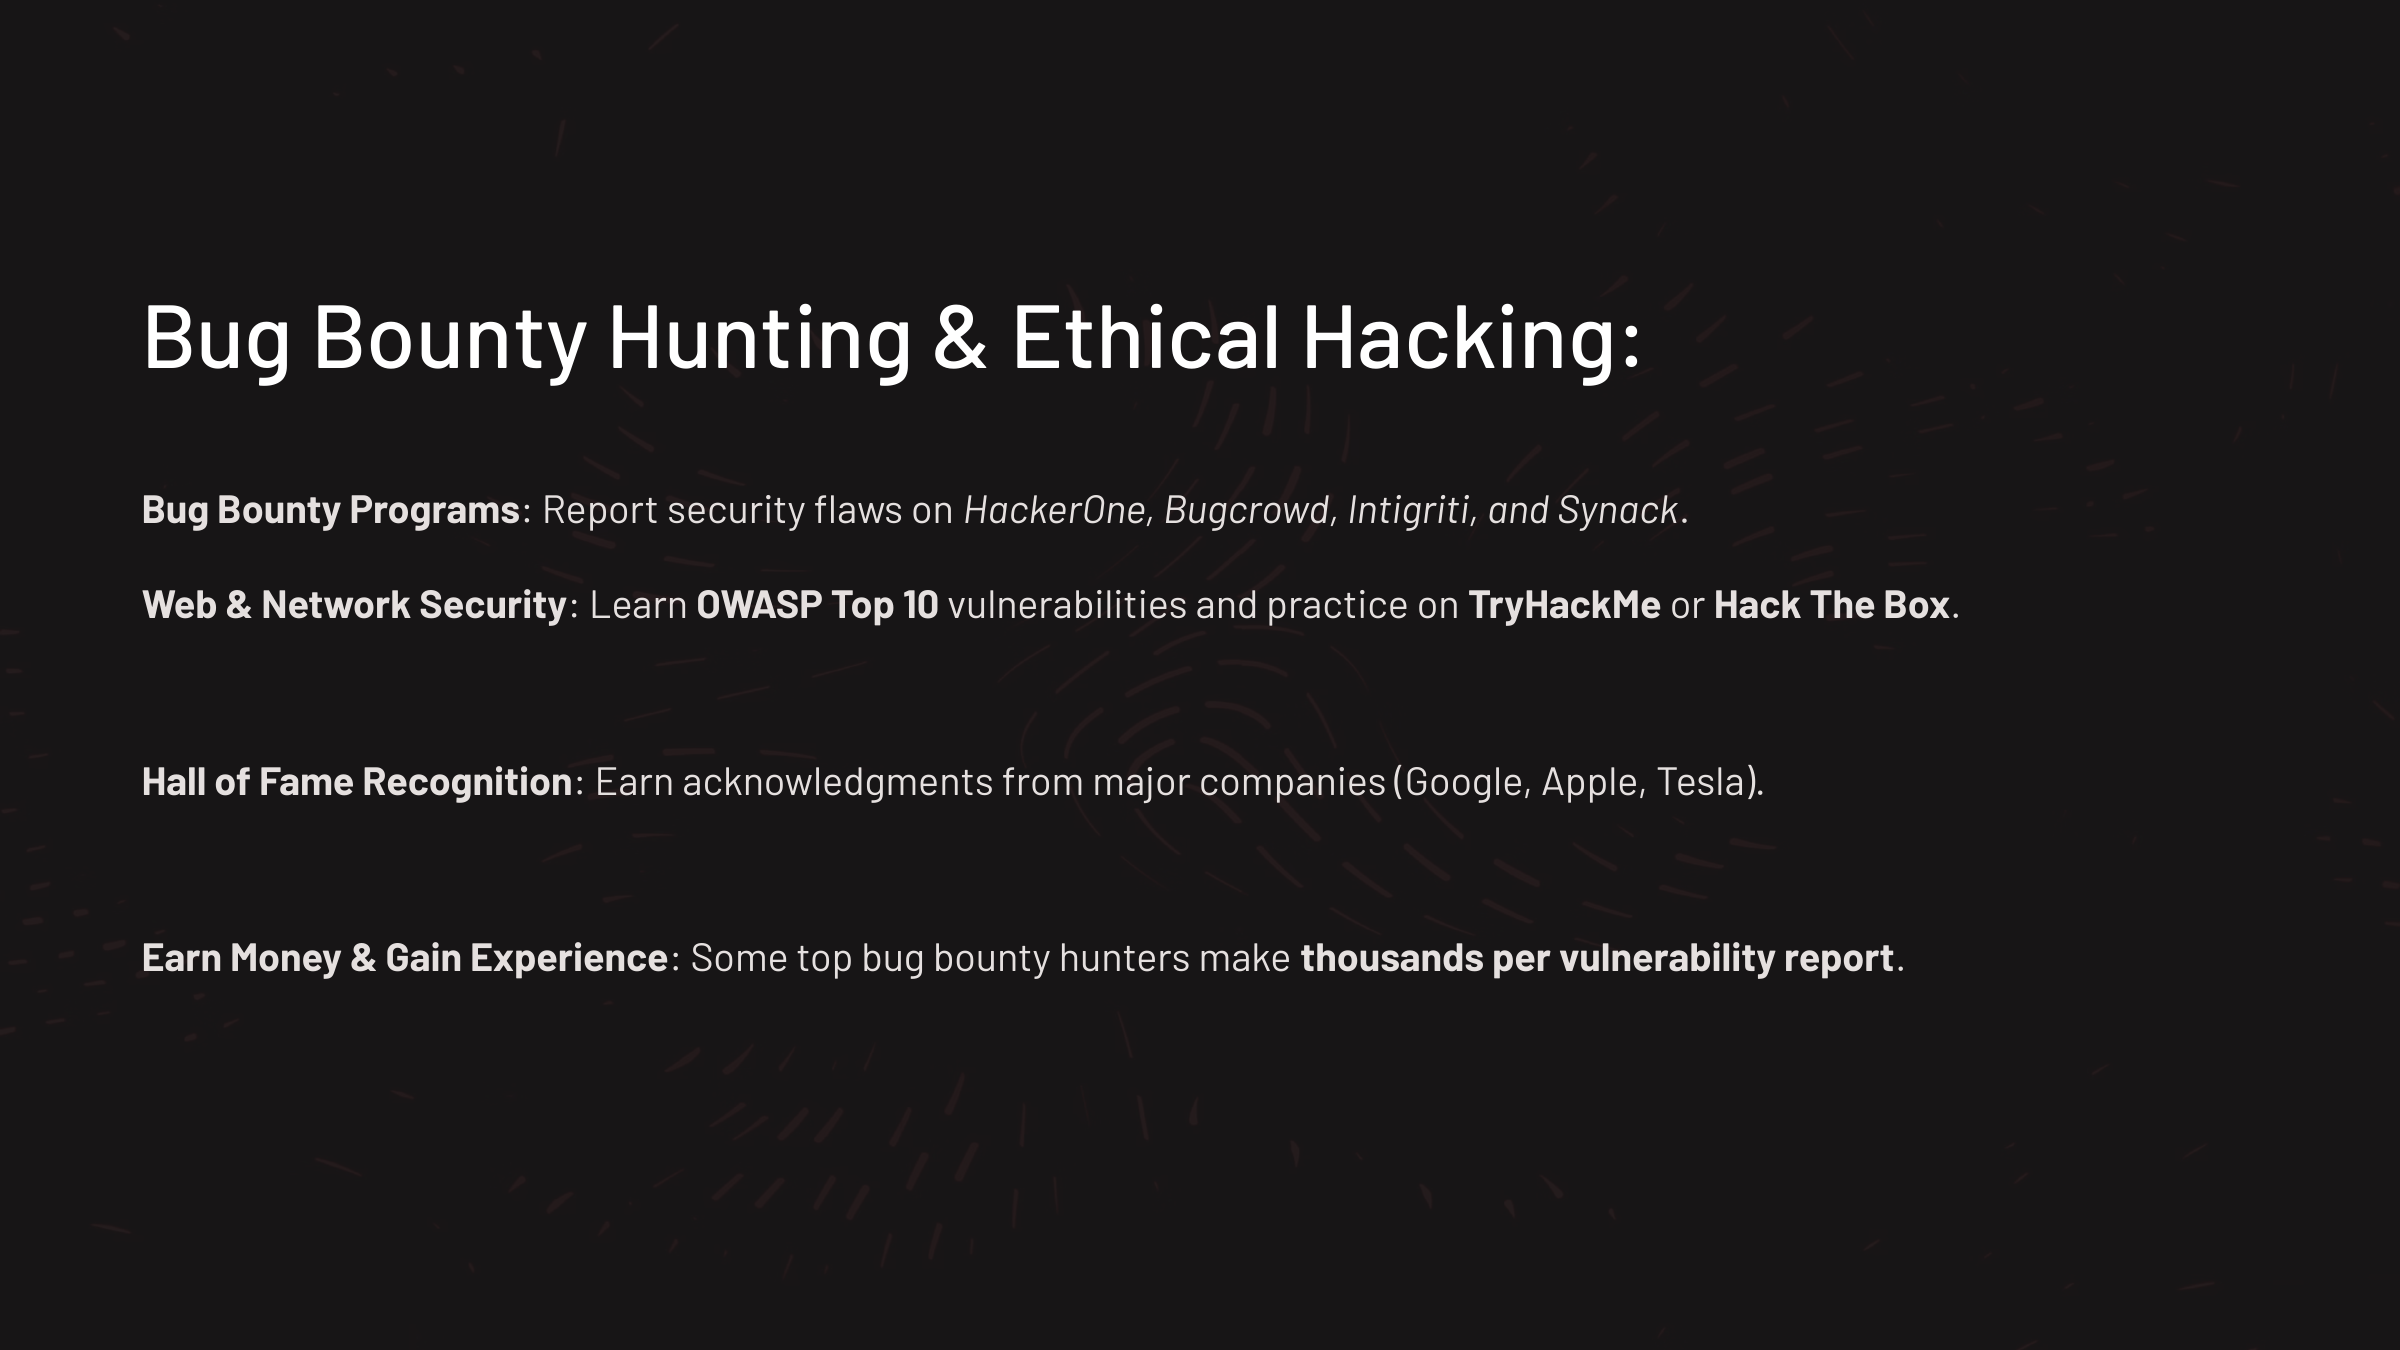

Bug Bounty Hunting & Ethical Hacking:
Bug Bounty Programs: Report security flaws on HackerOne, Bugcrowd, Intigriti, and Synack.
Web & Network Security: Learn OWASP Top 10 vulnerabilities and practice on TryHackMe or Hack The Box.
Hall of Fame Recognition: Earn acknowledgments from major companies (Google, Apple, Tesla).
Earn Money & Gain Experience: Some top bug bounty hunters make thousands per vulnerability report.